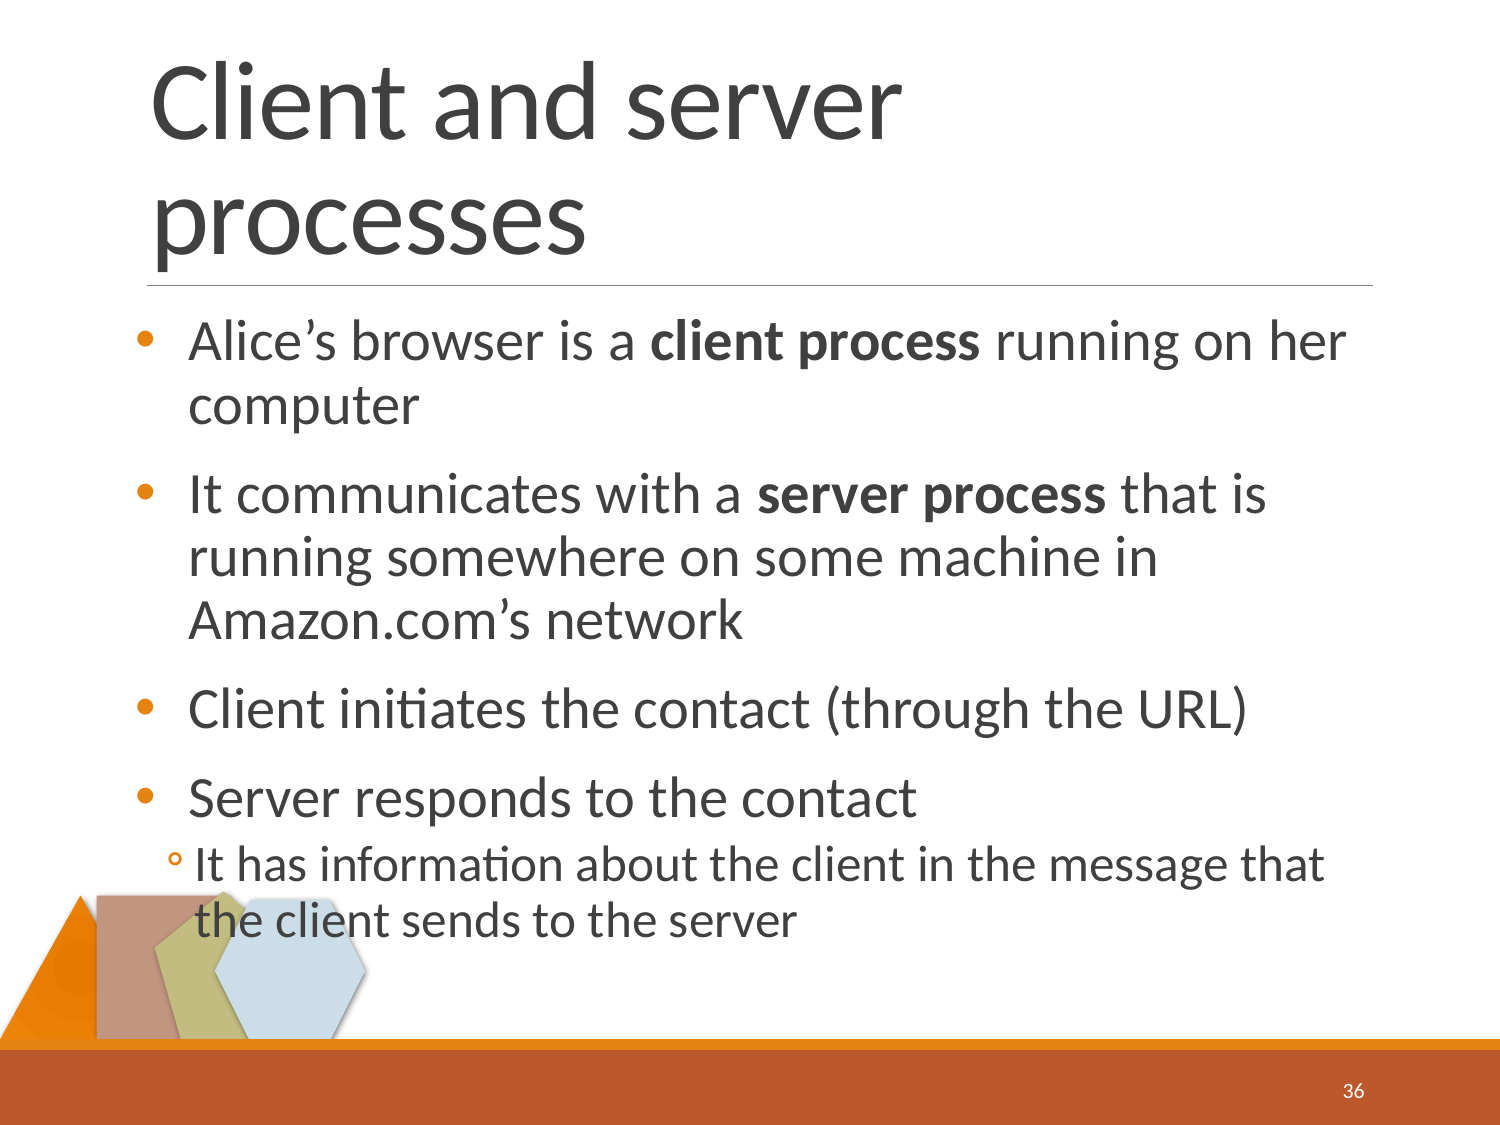

# Client and server processes
Alice’s browser is a client process running on her computer
It communicates with a server process that is running somewhere on some machine in Amazon.com’s network
Client initiates the contact (through the URL)
Server responds to the contact
It has information about the client in the message that the client sends to the server
36